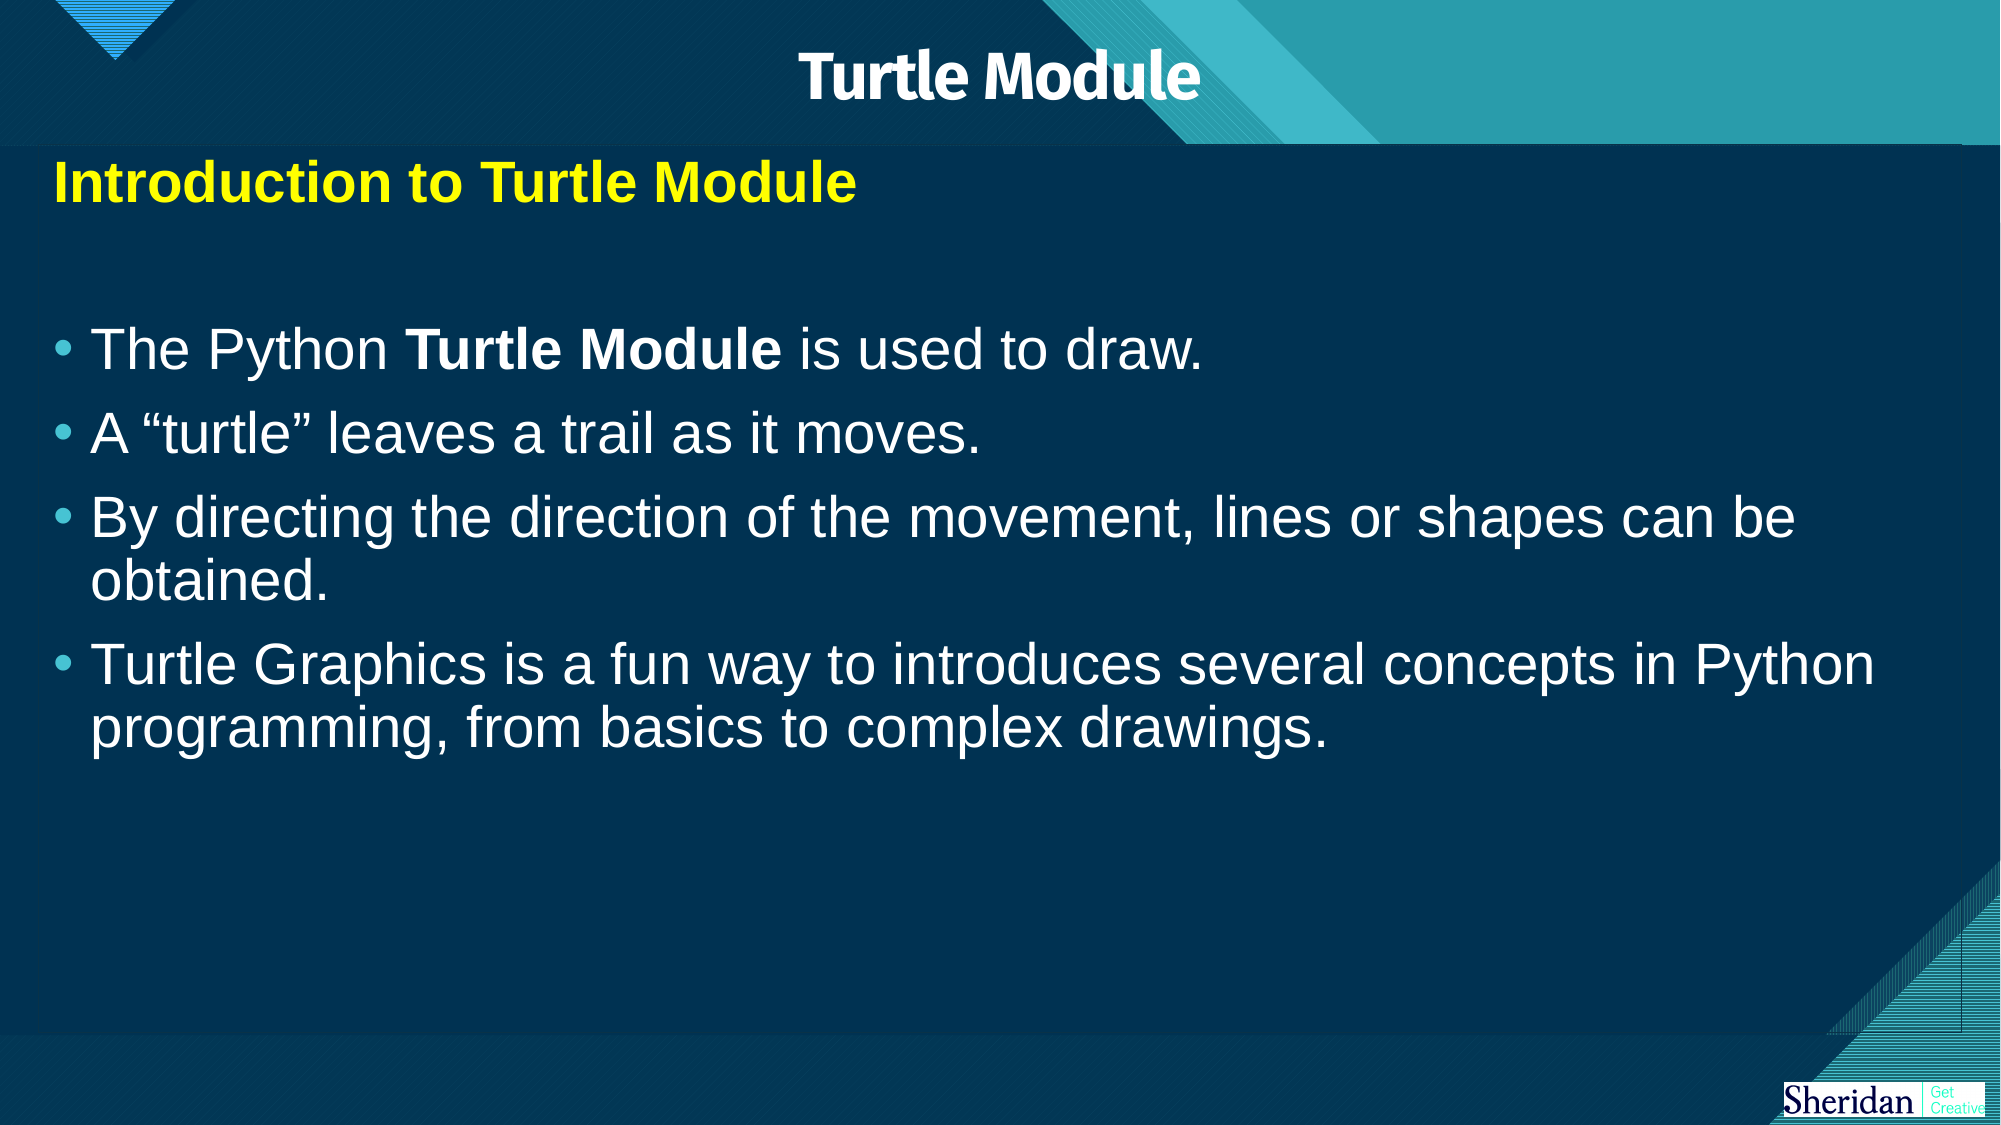

# Turtle Module
Introduction to Turtle Module

The Python Turtle Module is used to draw.
A “turtle” leaves a trail as it moves.
By directing the direction of the movement, lines or shapes can be obtained.
Turtle Graphics is a fun way to introduces several concepts in Python programming, from basics to complex drawings.